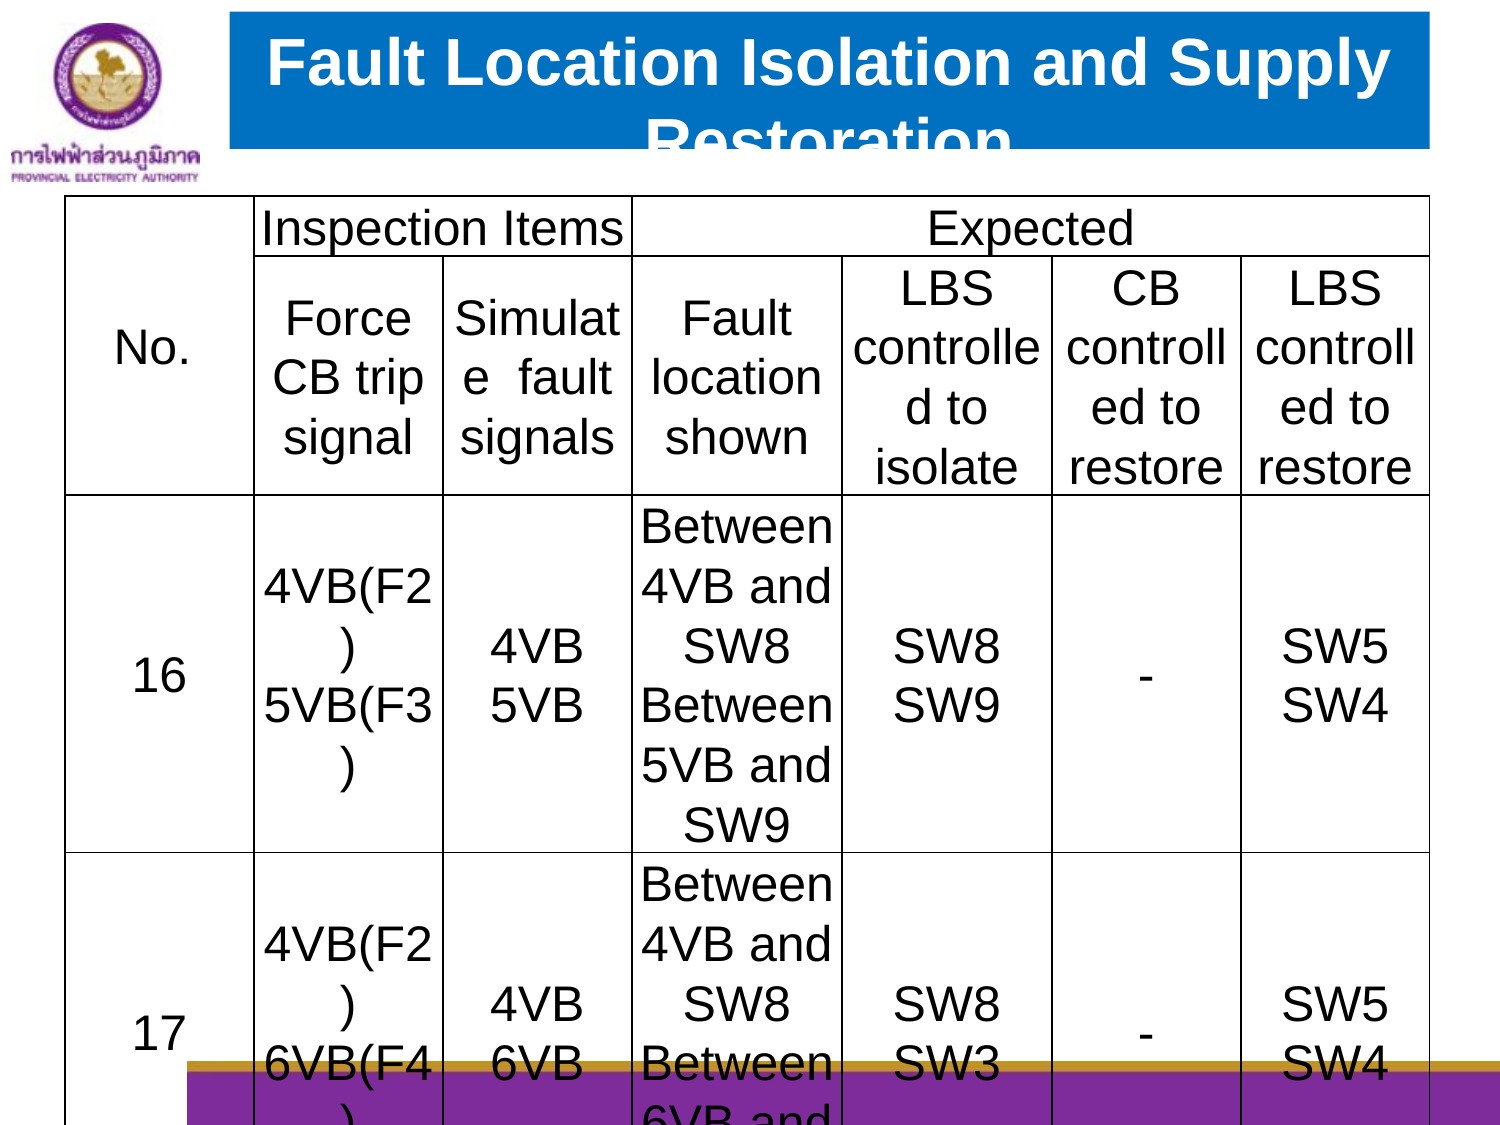

Fault Location Isolation and Supply Restoration
| No. | Inspection Items |  | Expected |  |  |  |
| --- | --- | --- | --- | --- | --- | --- |
|  | Force CB trip signal | Simulate fault signals | Fault location shown | LBS controlled to isolate | CB controlled to restore | LBS controlled to restore |
| 16 | 4VB(F2) 5VB(F3) | 4VB 5VB | Between 4VB and SW8 Between 5VB and SW9 | SW8 SW9 | - | SW5 SW4 |
| 17 | 4VB(F2) 6VB(F4) | 4VB 6VB | Between 4VB and SW8 Between 6VB and SW3 | SW8 SW3 | - | SW5 SW4 |